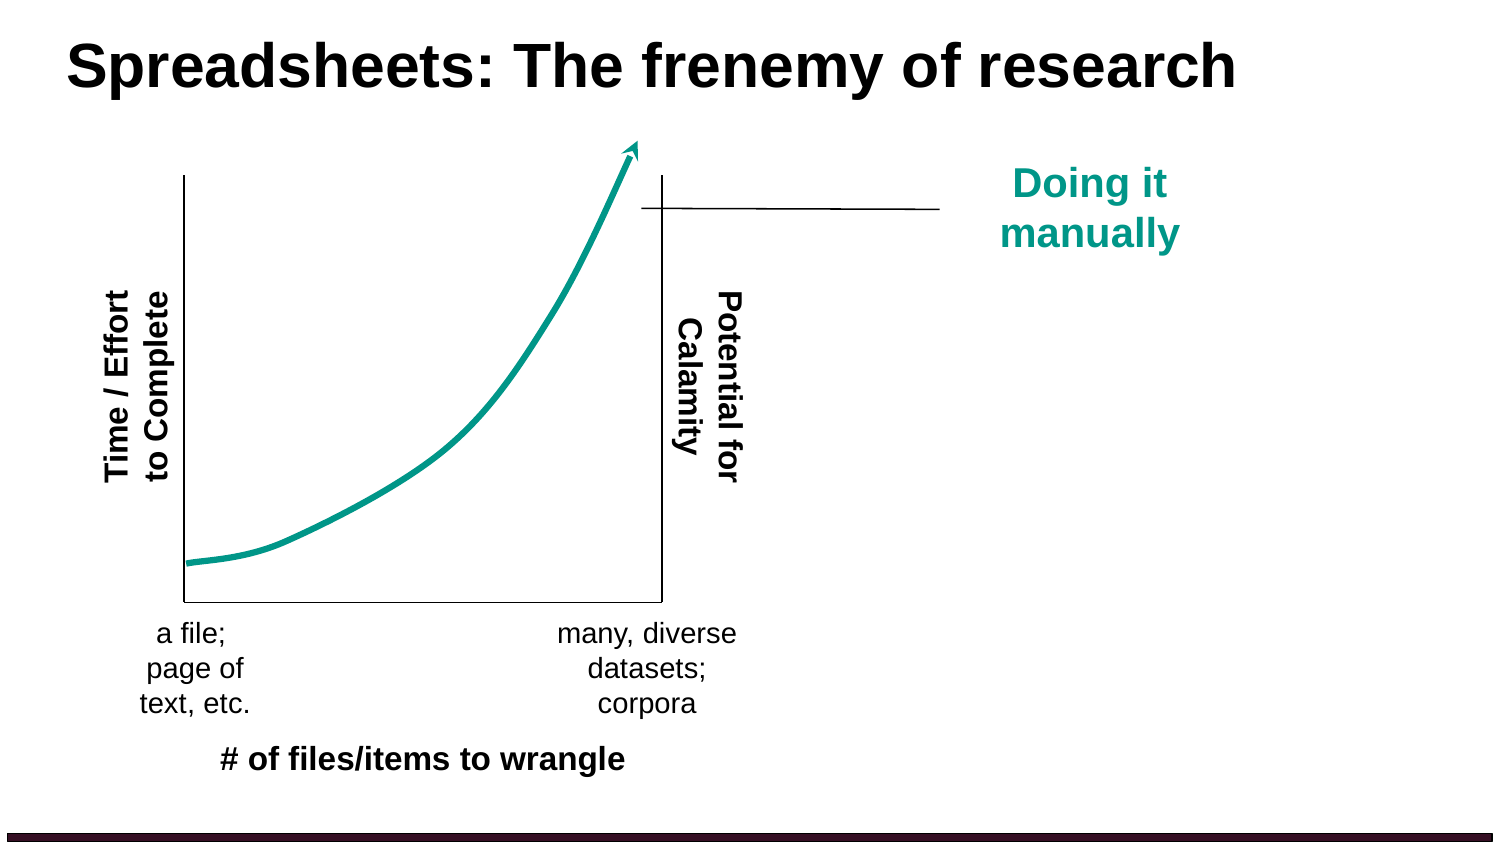

# Spreadsheets: The frenemy of research

Potential for Calamity
Time / Effort to Complete
a file;  page of text, etc.
many, diverse datasets; corpora
# of files/items to wrangle
Doing it manually